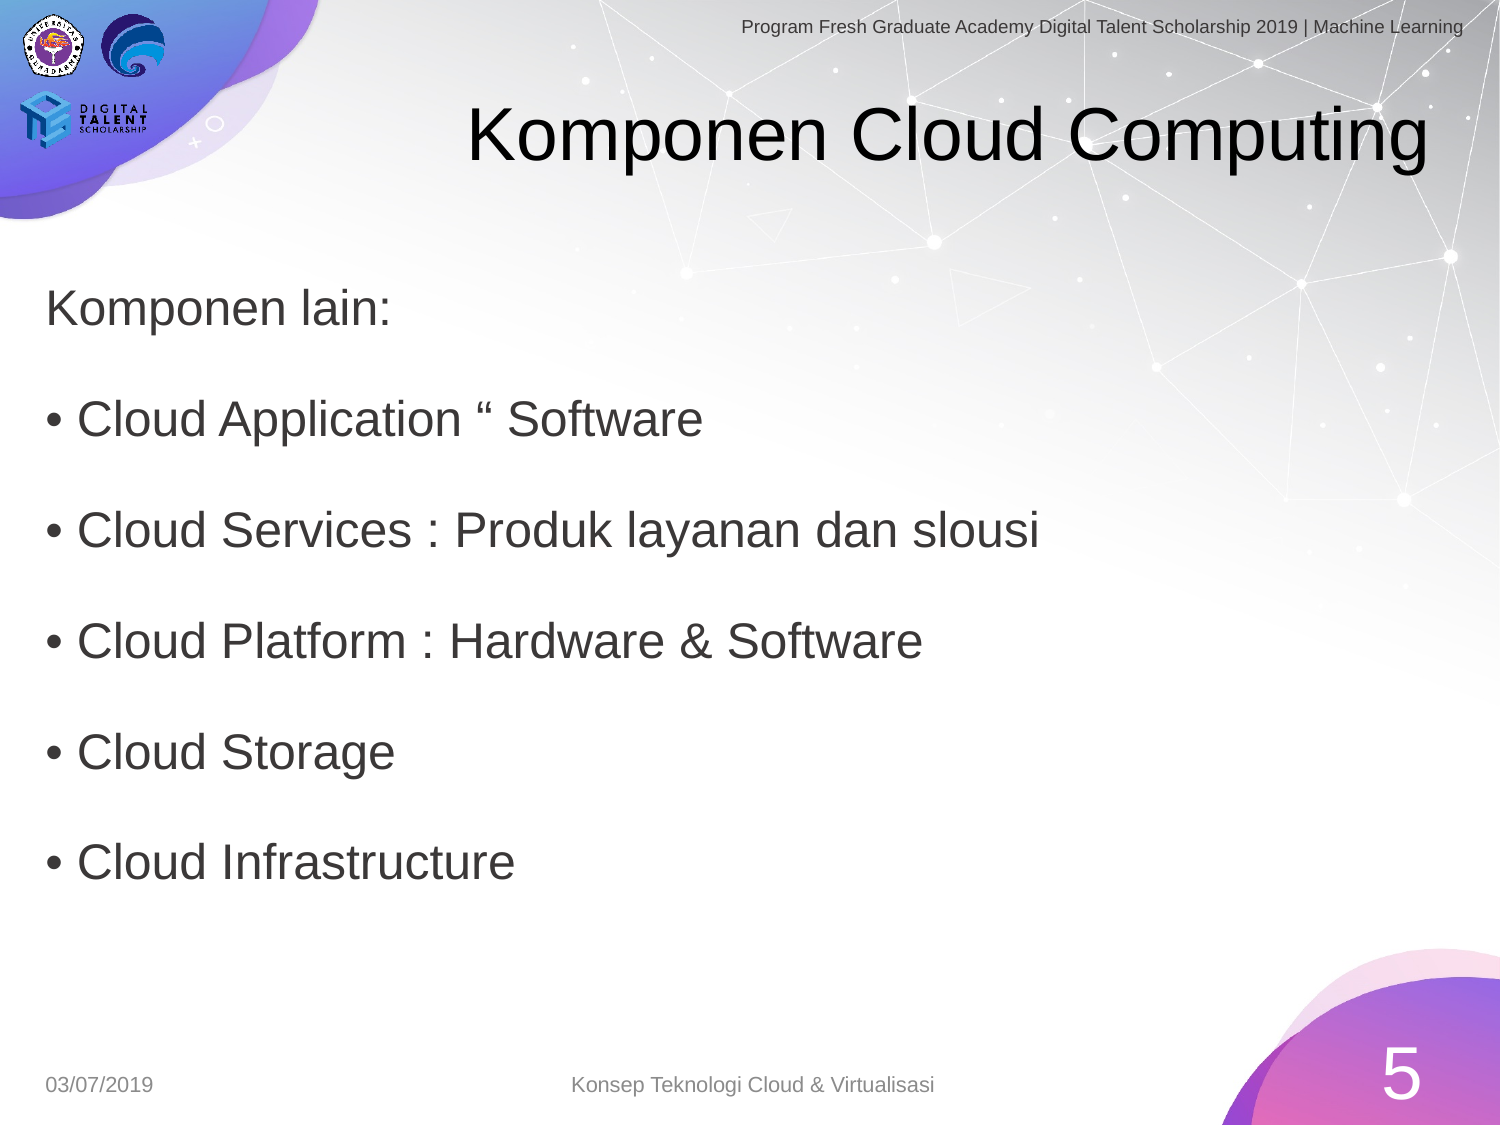

# Komponen Cloud Computing
Komponen lain:
• Cloud Application “ Software
• Cloud Services : Produk layanan dan slousi
• Cloud Platform : Hardware & Software
• Cloud Storage
• Cloud Infrastructure
5
Konsep Teknologi Cloud & Virtualisasi
03/07/2019